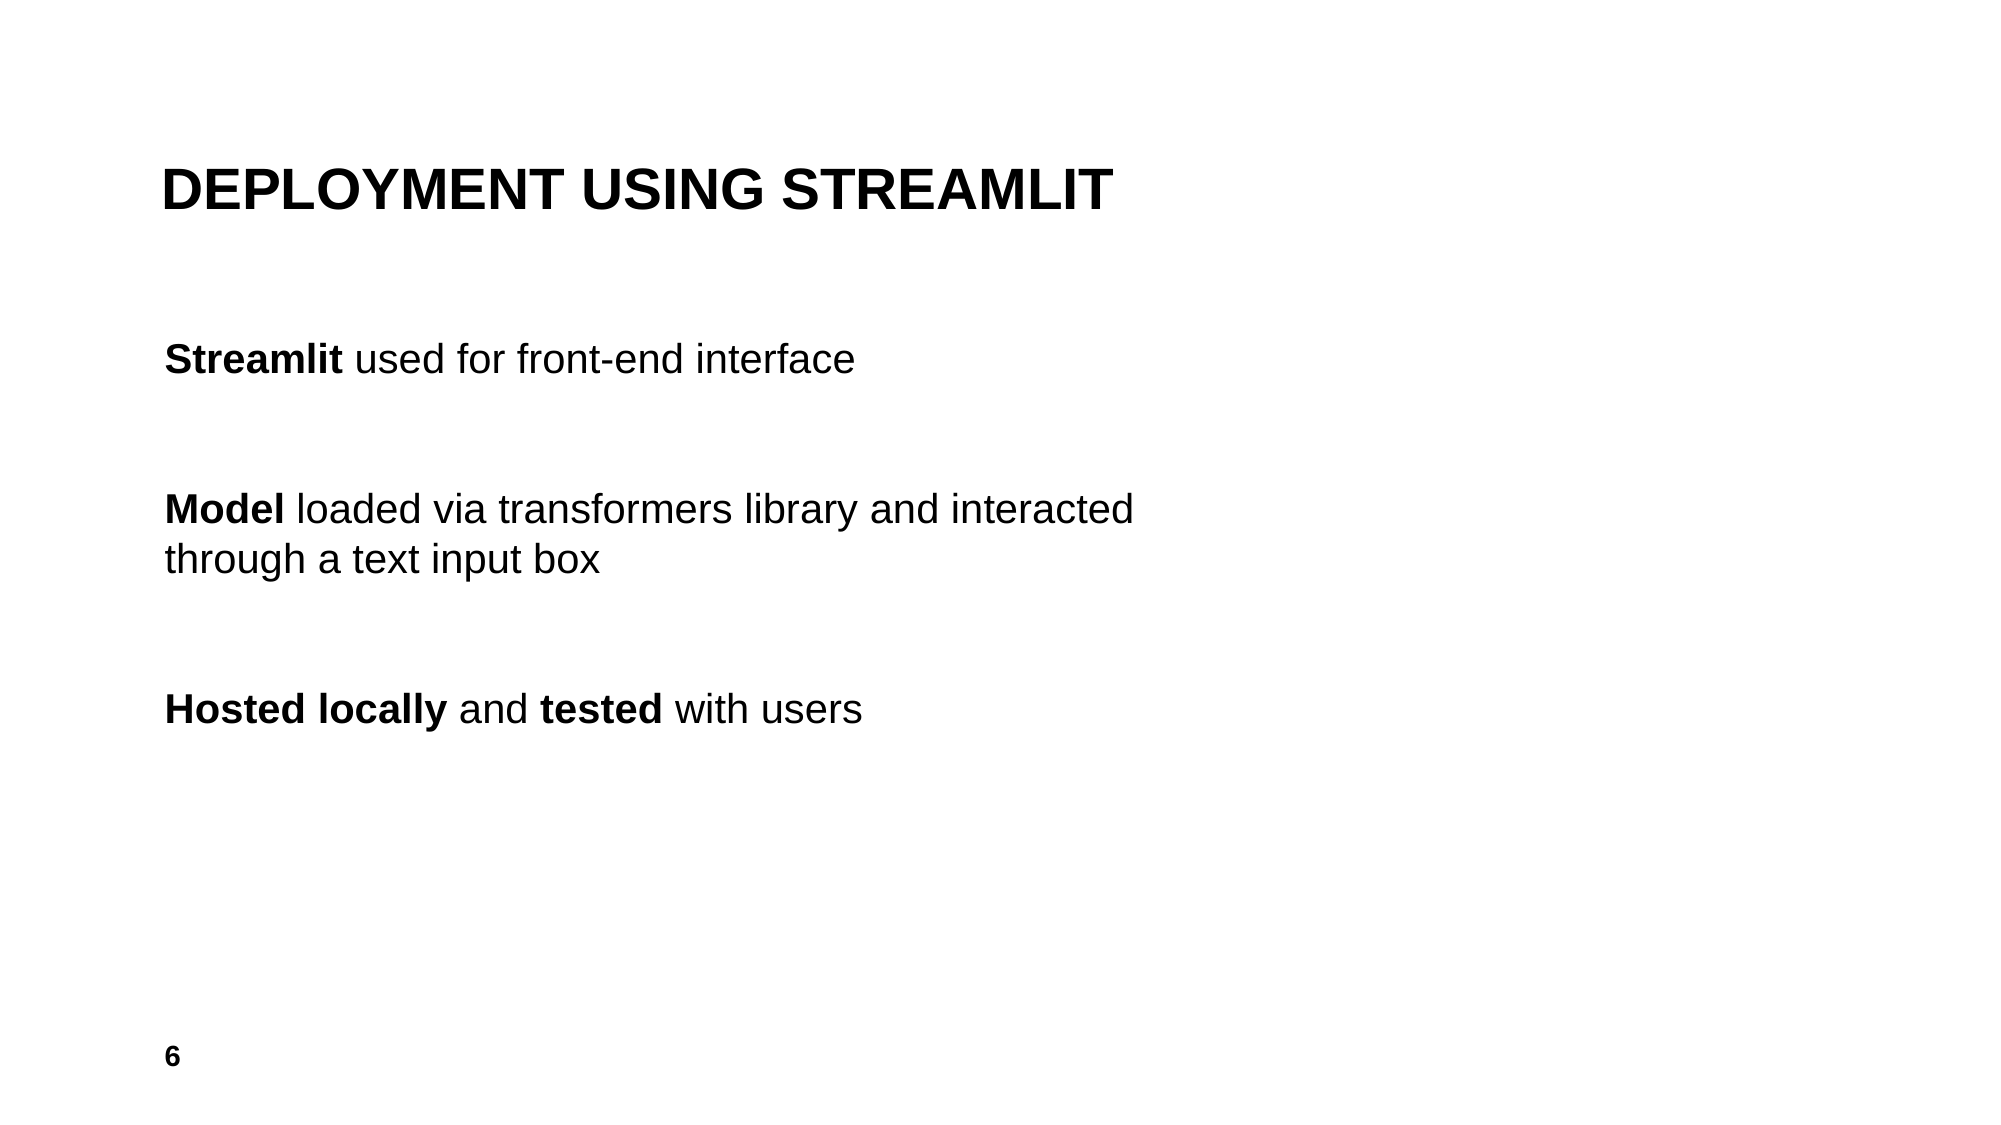

# Deployment Using Streamlit
Streamlit used for front-end interface

Model loaded via transformers library and interacted through a text input box

Hosted locally and tested with users
6